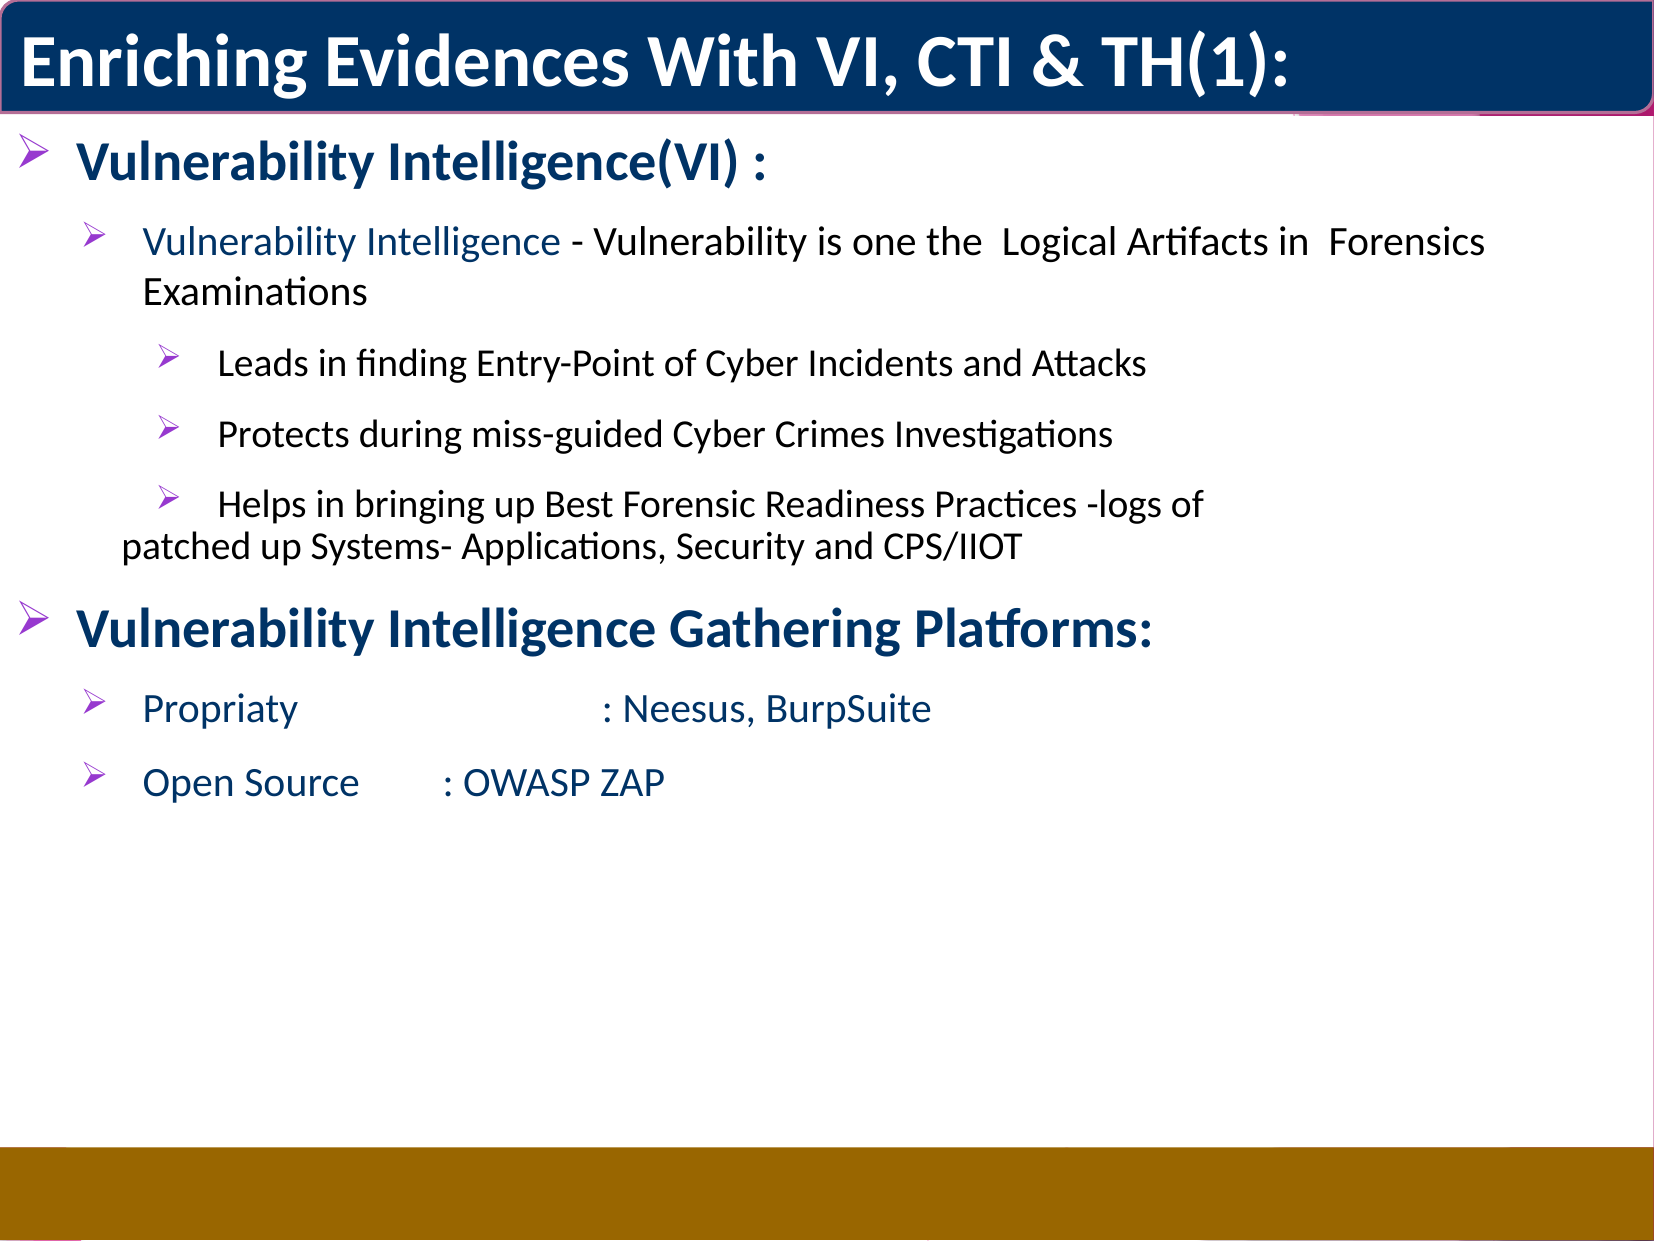

Enriching Evidences With VI, CTI & TH(1):

Vulnerability Intelligence(VI) :
Vulnerability Intelligence - Vulnerability is one the  Logical Artifacts in  Forensics Examinations
Leads in finding Entry-Point of Cyber Incidents and Attacks
Protects during miss-guided Cyber Crimes Investigations
Helps in bringing up Best Forensic Readiness Practices -logs of
         patched up Systems- Applications, Security and CPS/IIOT
Vulnerability Intelligence Gathering Platforms:
Propriaty		 : Neesus, BurpSuite
Open Source	: OWASP ZAP